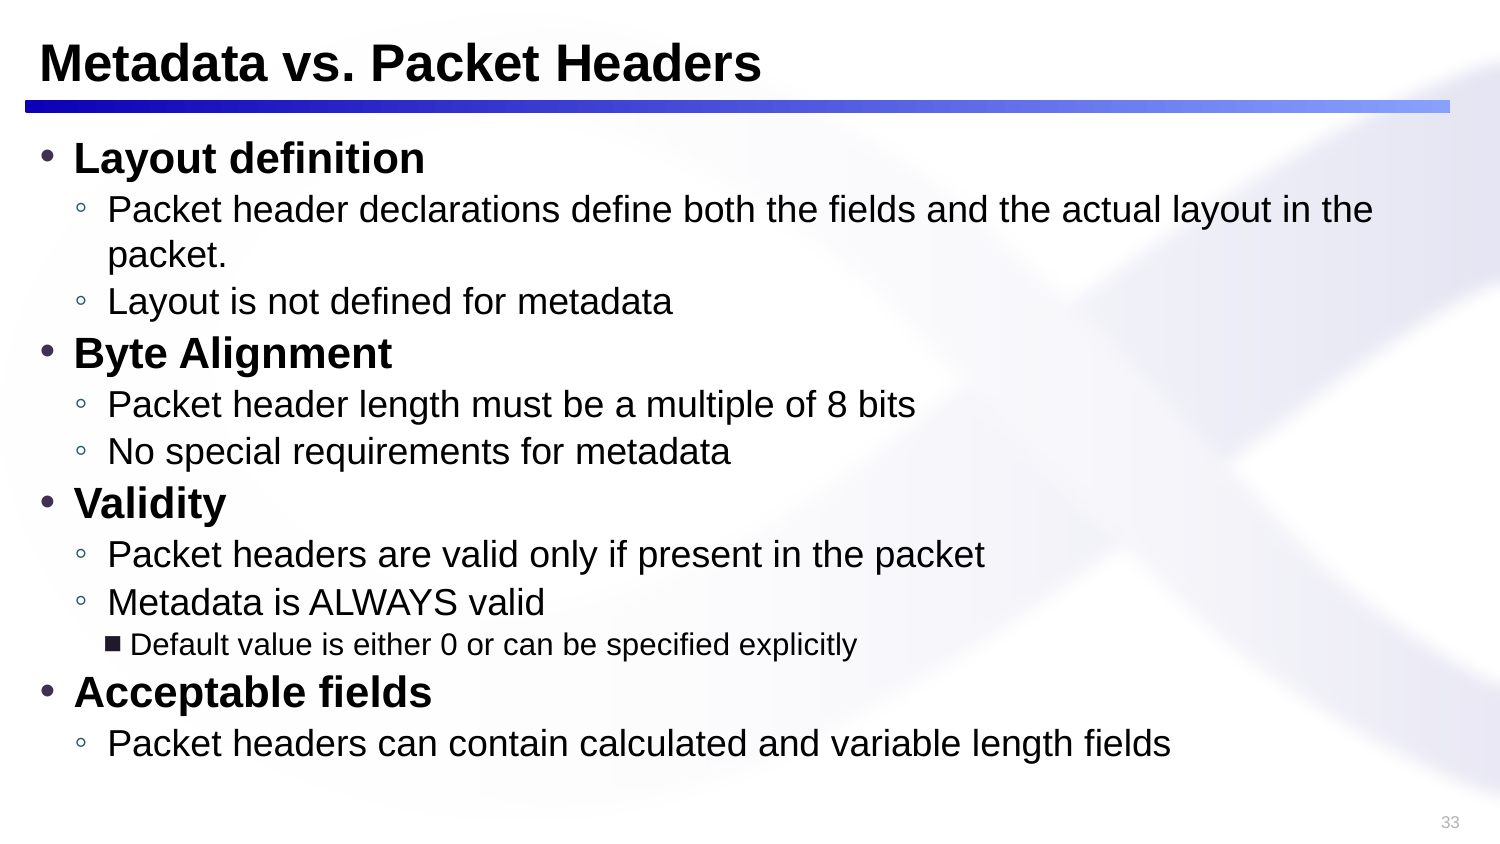

# Metadata vs. Packet Headers
Layout definition
Packet header declarations define both the fields and the actual layout in the packet.
Layout is not defined for metadata
Byte Alignment
Packet header length must be a multiple of 8 bits
No special requirements for metadata
Validity
Packet headers are valid only if present in the packet
Metadata is ALWAYS valid
Default value is either 0 or can be specified explicitly
Acceptable fields
Packet headers can contain calculated and variable length fields
33